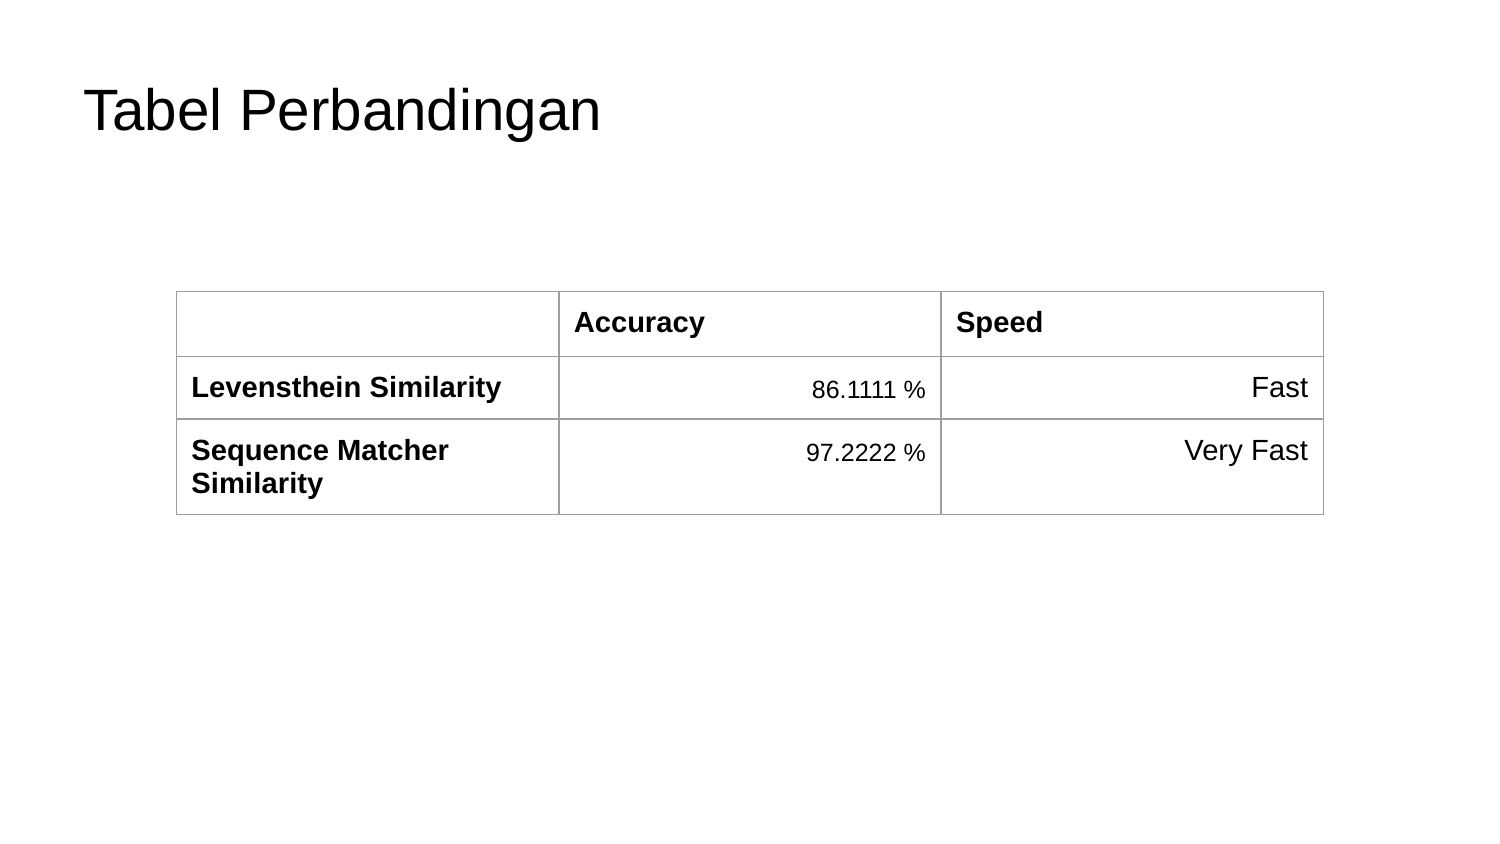

# Tabel Perbandingan
|  | Accuracy | Speed |
| --- | --- | --- |
| Levensthein Similarity | 86.1111 % | Fast |
| Sequence Matcher Similarity | 97.2222 % | Very Fast |